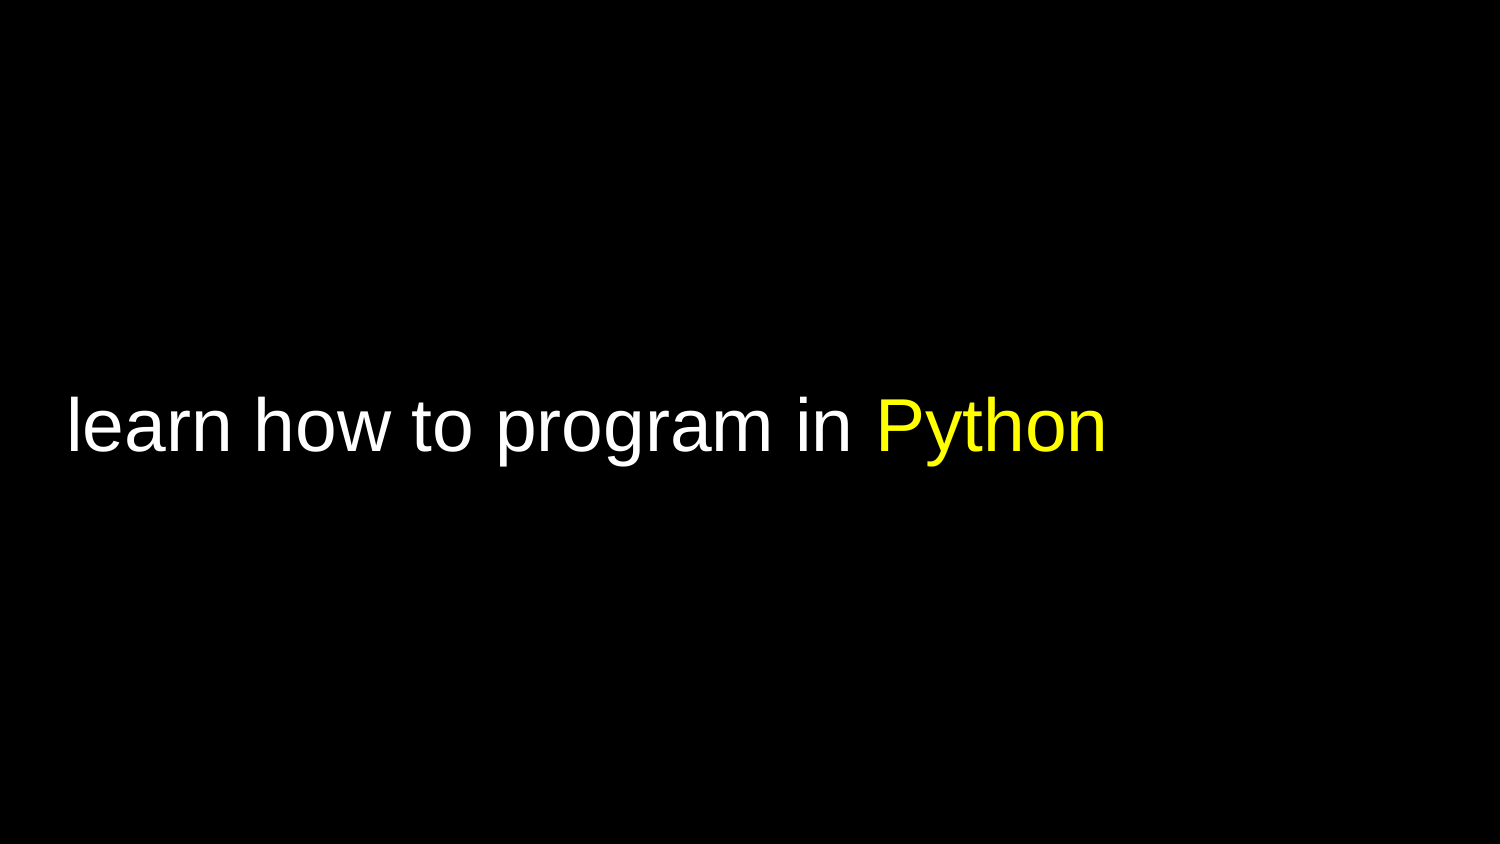

# learn how to program in Python